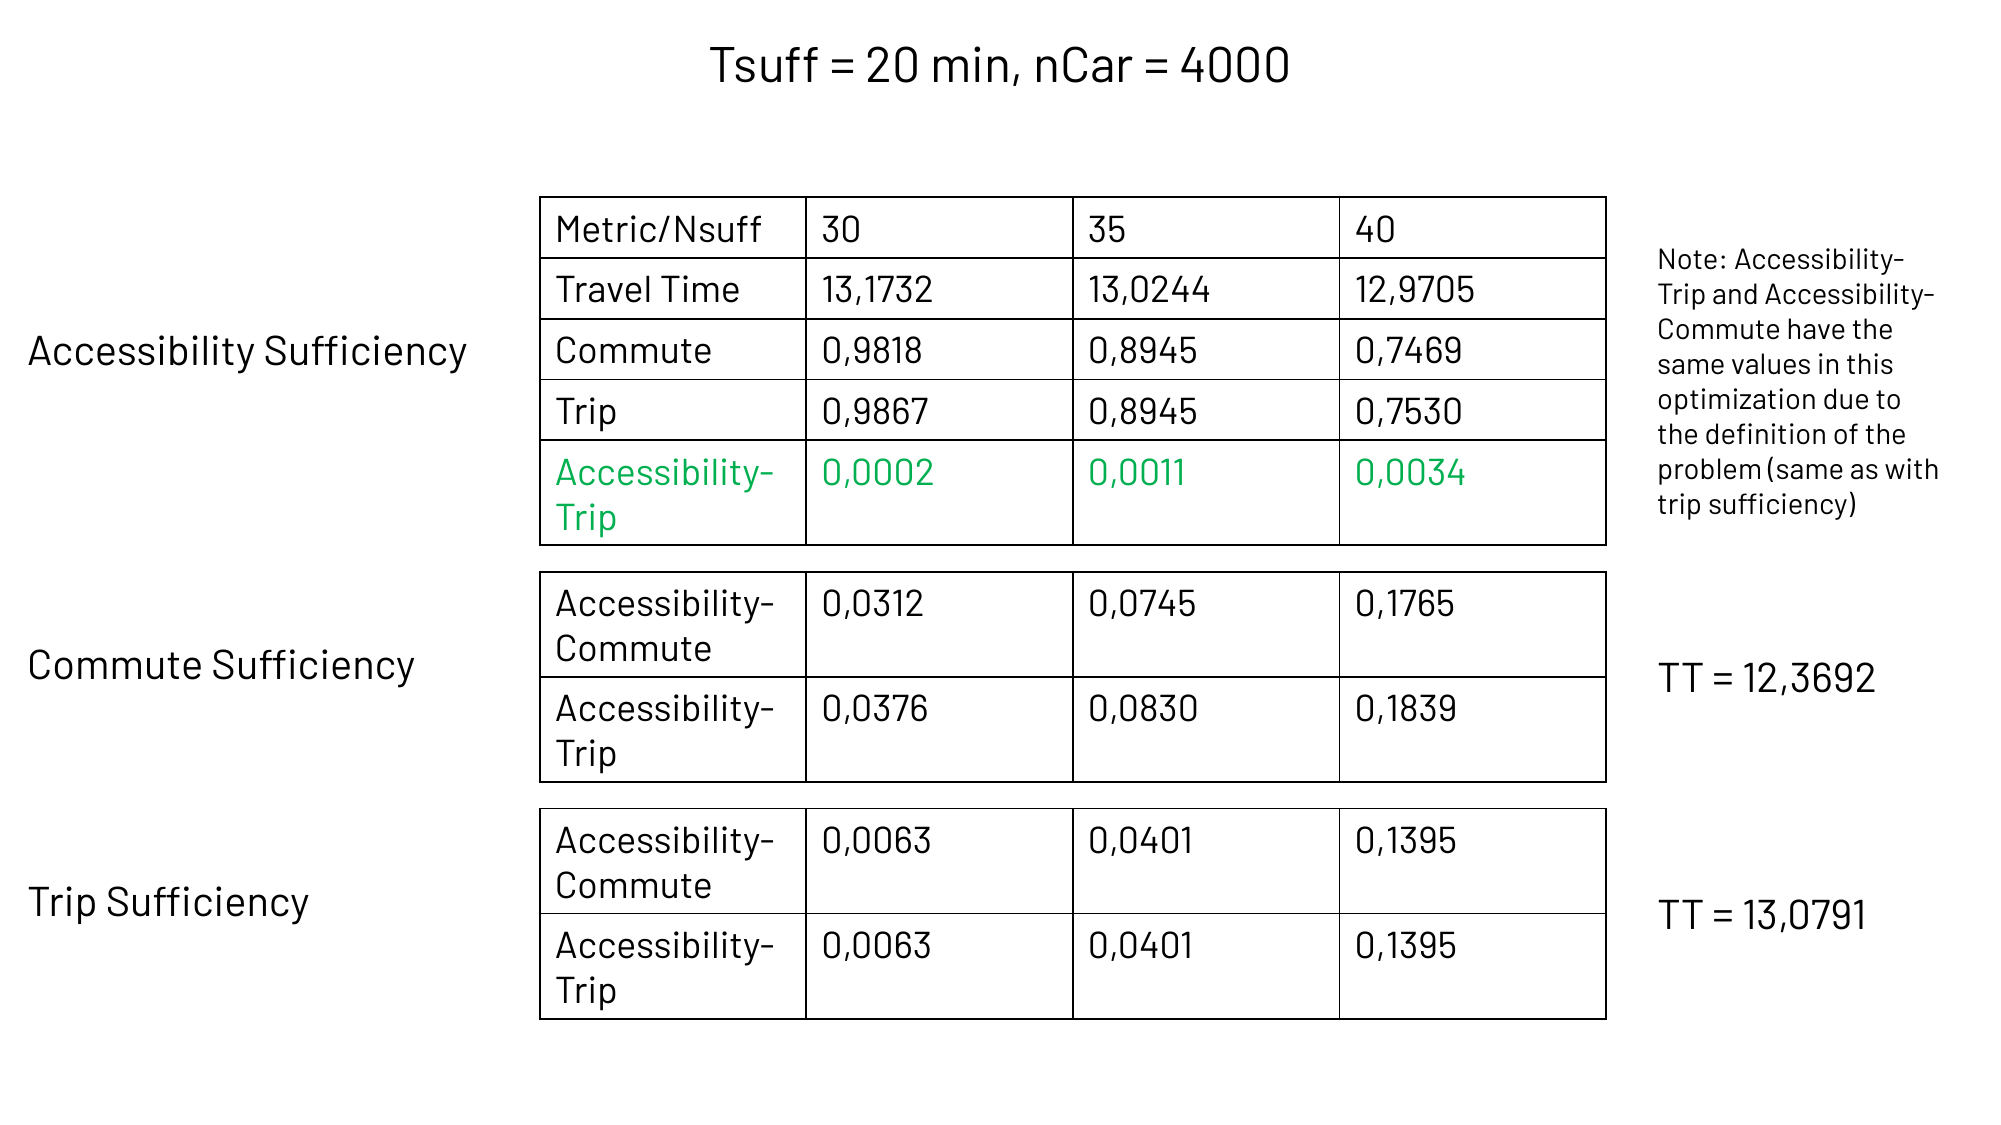

Tsuff = 20 min, nCar = 4000
| Metric/Nsuff | 30 | 35 | 40 |
| --- | --- | --- | --- |
| Travel Time | 13,1732 | 13,0244 | 12,9705 |
| Commute | 0,9818 | 0,8945 | 0,7469 |
| Trip | 0,9867 | 0,8945 | 0,7530 |
| Accessibility-Trip | 0,0002 | 0,0011 | 0,0034 |
Note: Accessibility-Trip and Accessibility-Commute have the same values in this optimization due to the definition of the problem (same as with trip sufficiency)
Accessibility Sufficiency
| Accessibility-Commute | 0,0312 | 0,0745 | 0,1765 |
| --- | --- | --- | --- |
| Accessibility-Trip | 0,0376 | 0,0830 | 0,1839 |
Commute Sufficiency
TT = 12,3692
| Accessibility-Commute | 0,0063 | 0,0401 | 0,1395 |
| --- | --- | --- | --- |
| Accessibility-Trip | 0,0063 | 0,0401 | 0,1395 |
Trip Sufficiency
TT = 13,0791